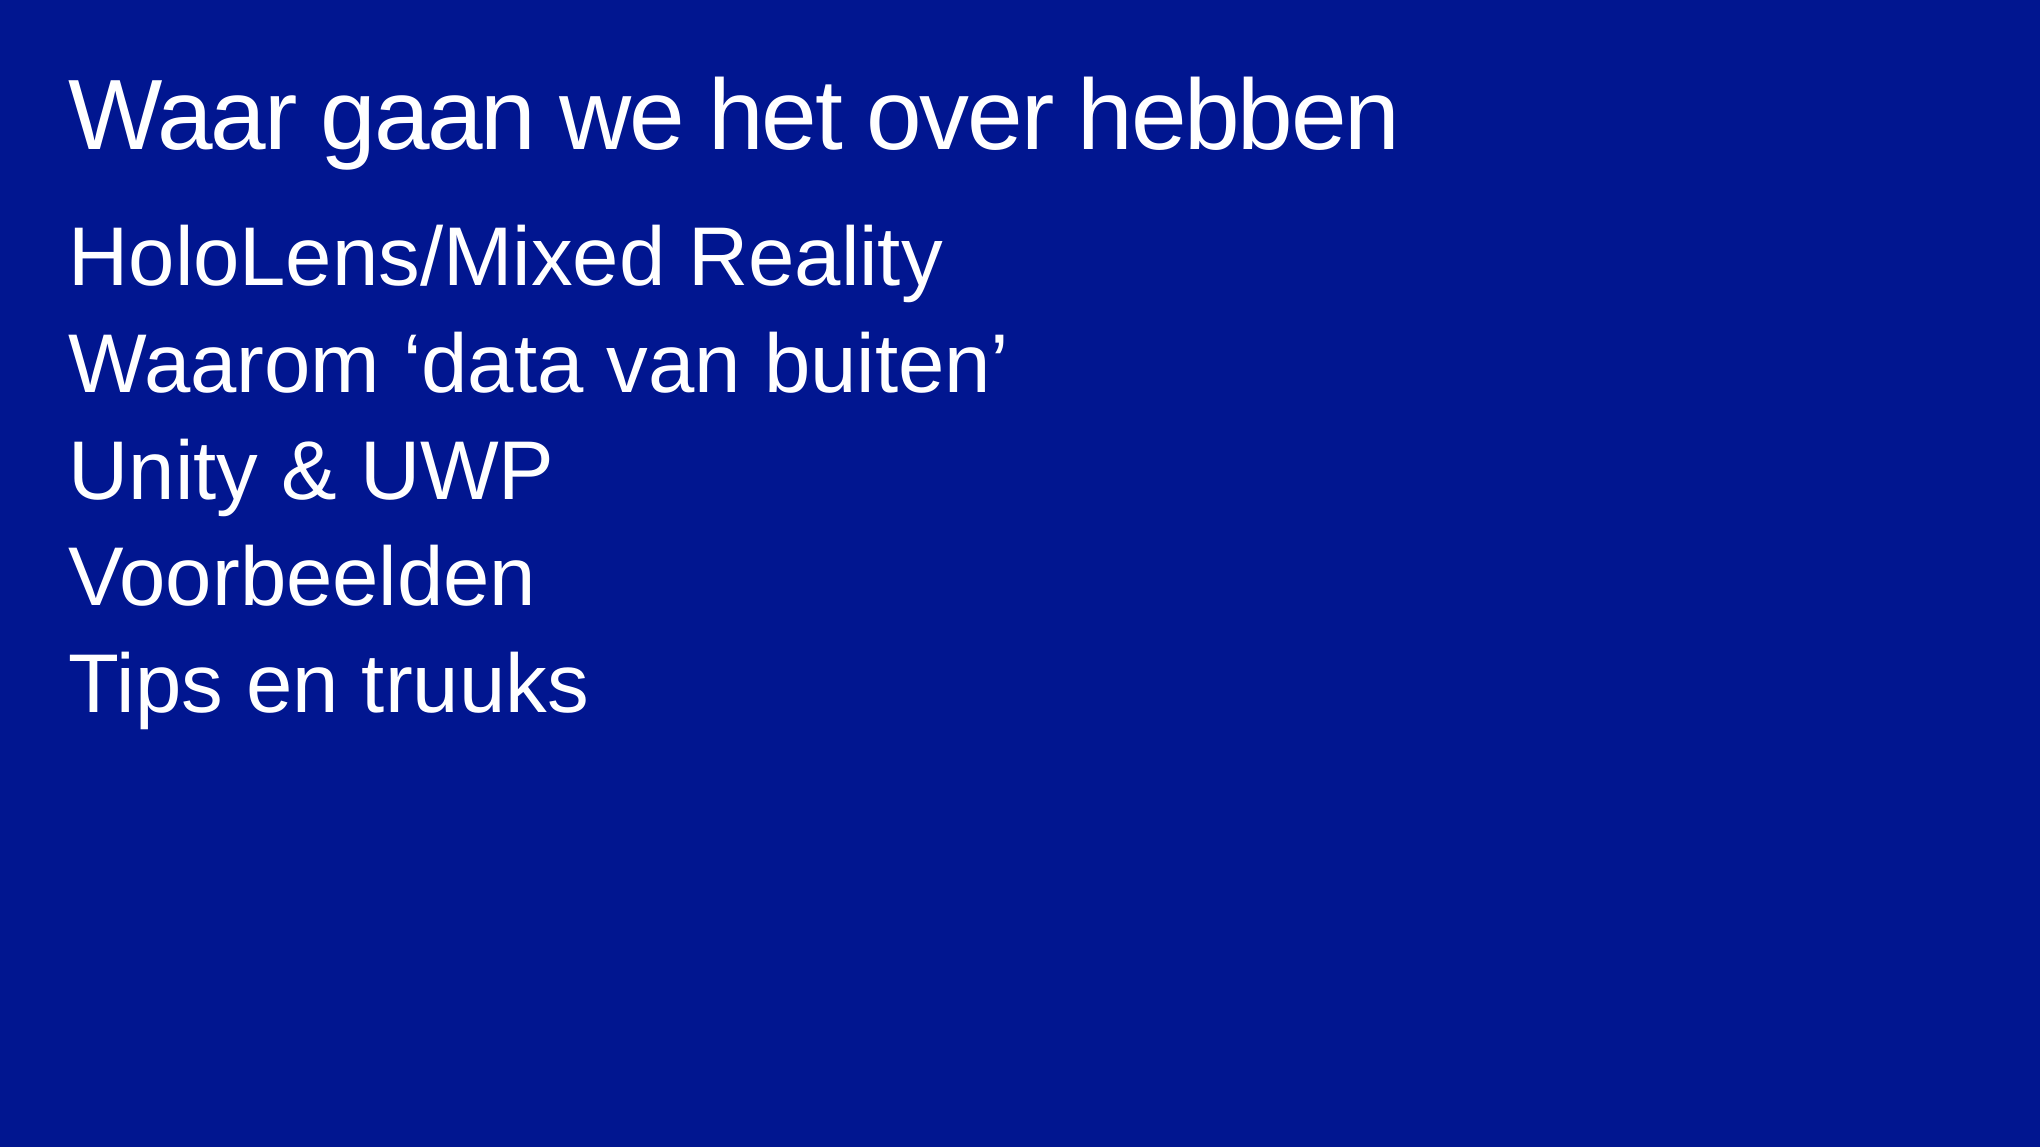

# Waar gaan we het over hebben
HoloLens/Mixed Reality
Waarom ‘data van buiten’
Unity & UWP
Voorbeelden
Tips en truuks